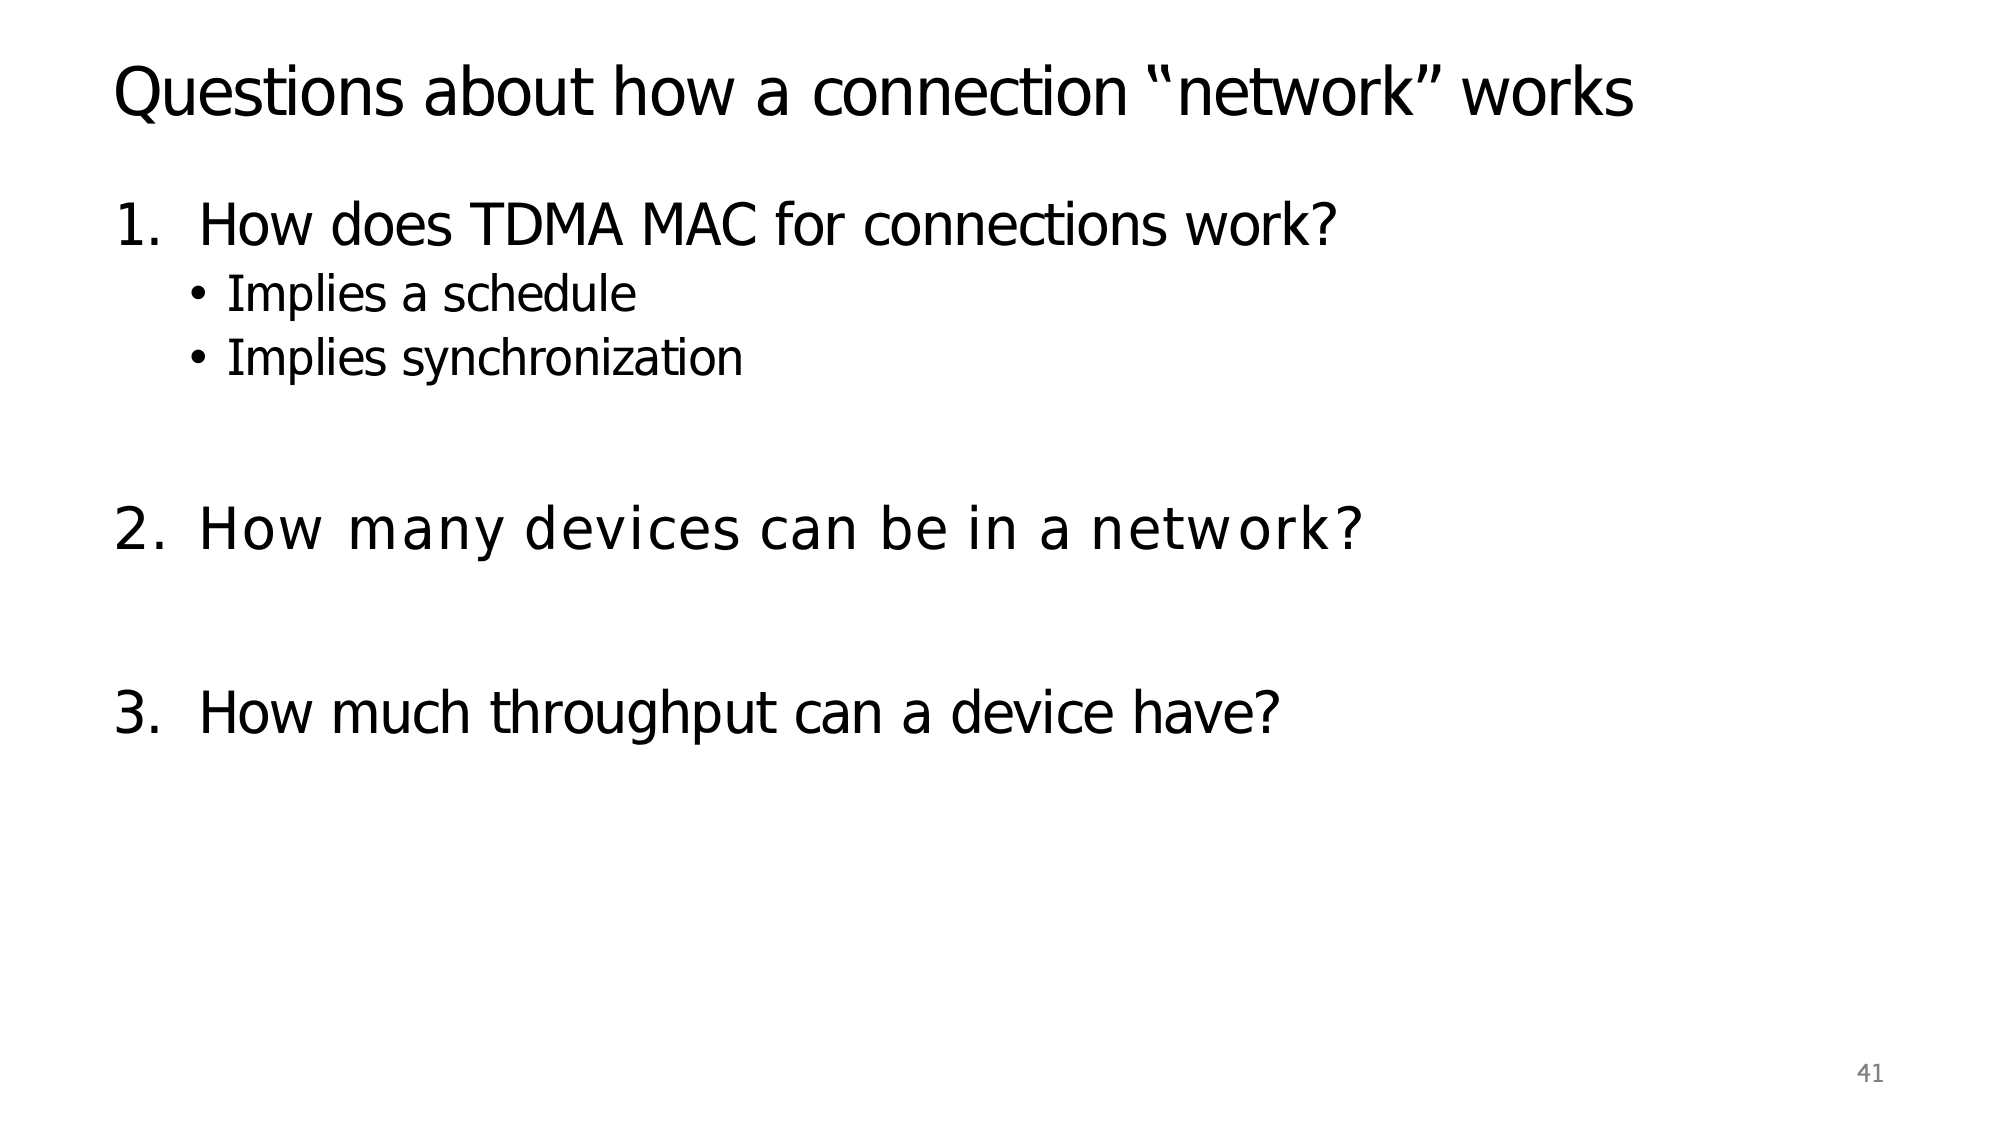

# Questions about how a connection “network” works
How does TDMA MAC for connections work?
Implies a schedule
Implies synchronization

How many devices can be in a network?

How much throughput can a device have?
41